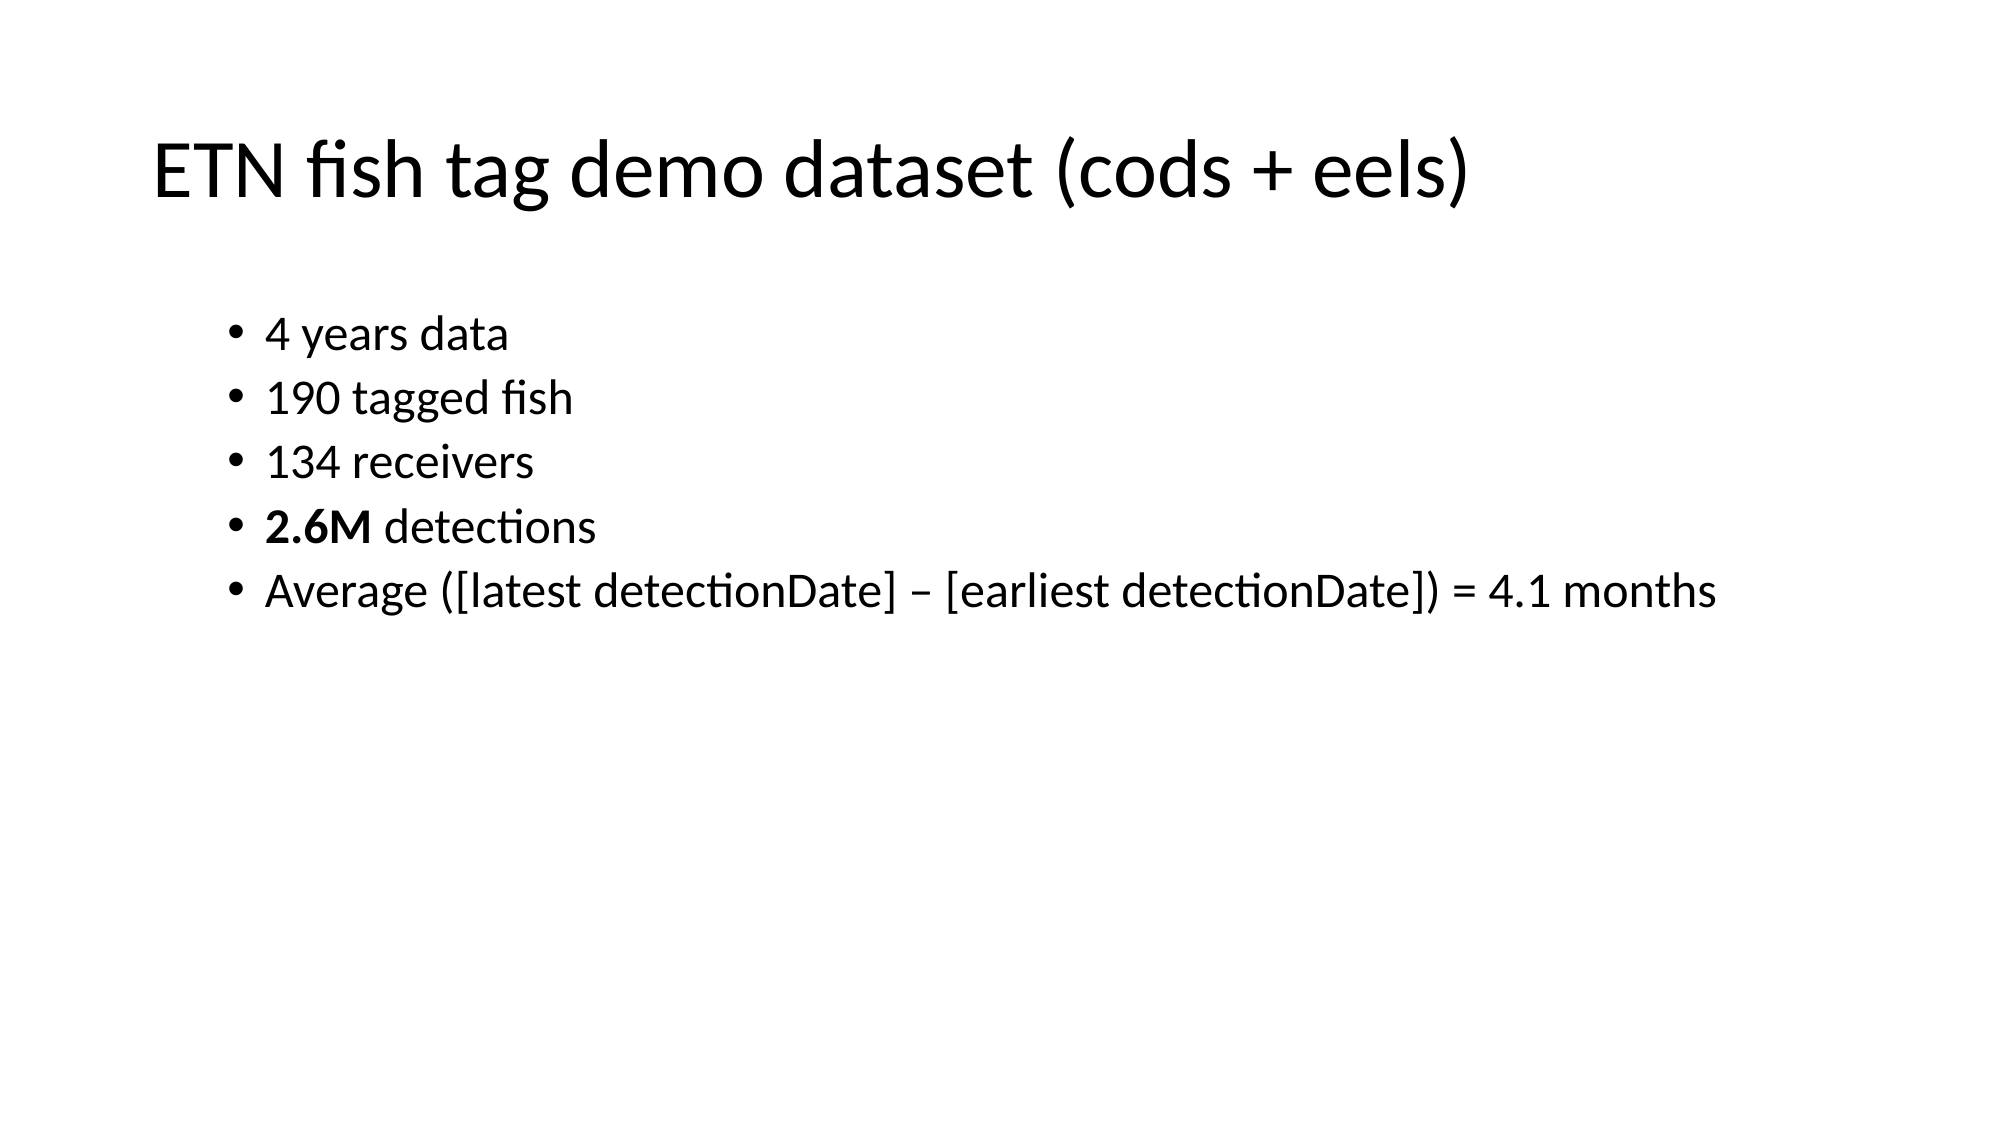

# ETN fish tag demo dataset (cods + eels)
4 years data
190 tagged fish
134 receivers
2.6M detections
Average ([latest detectionDate] – [earliest detectionDate]) = 4.1 months